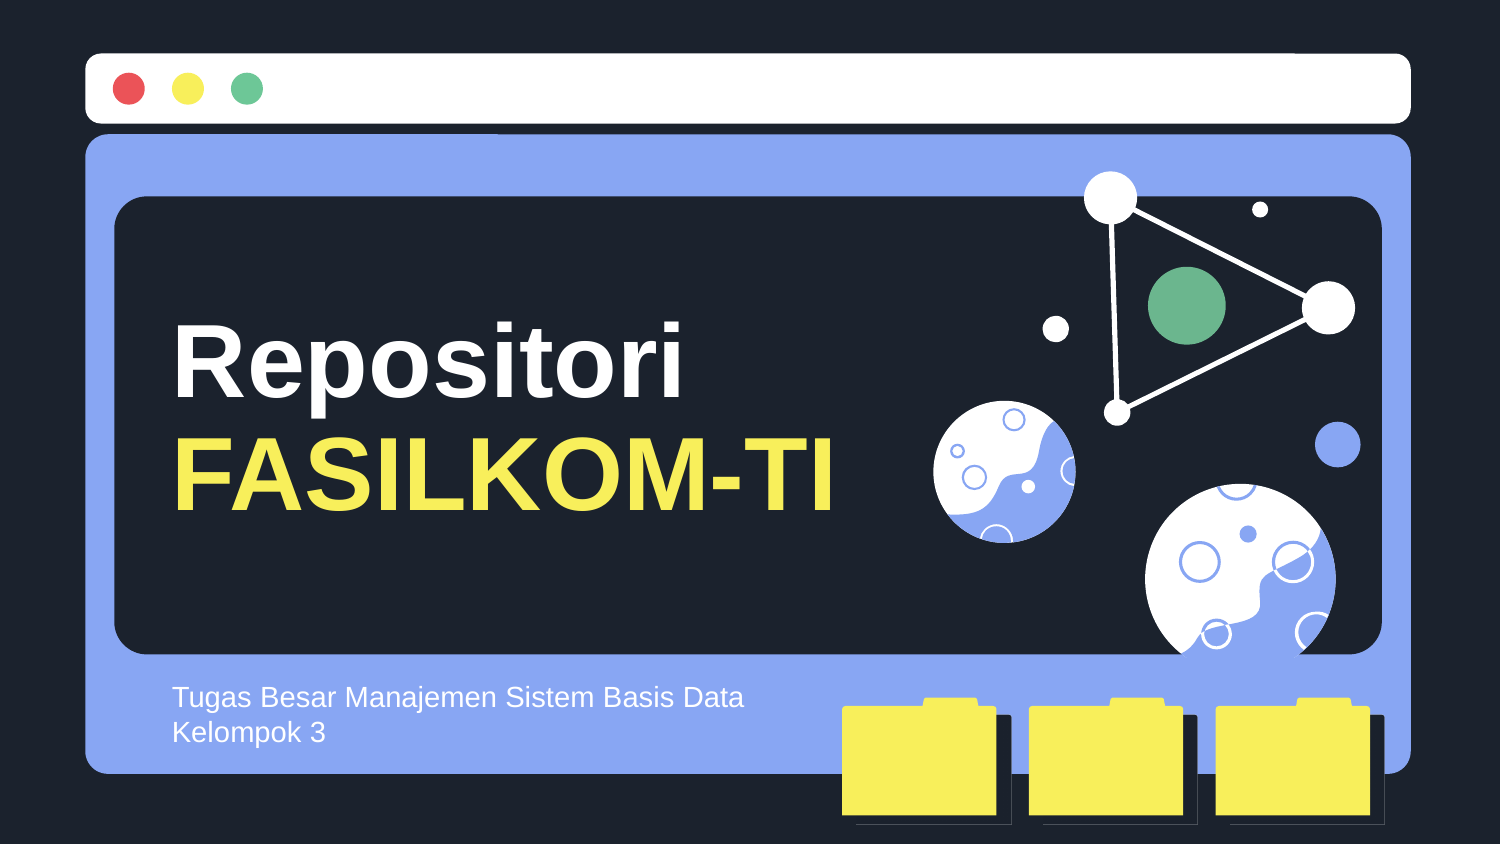

# Repositori FASILKOM-TI

Tugas Besar Manajemen Sistem Basis Data
Kelompok 3